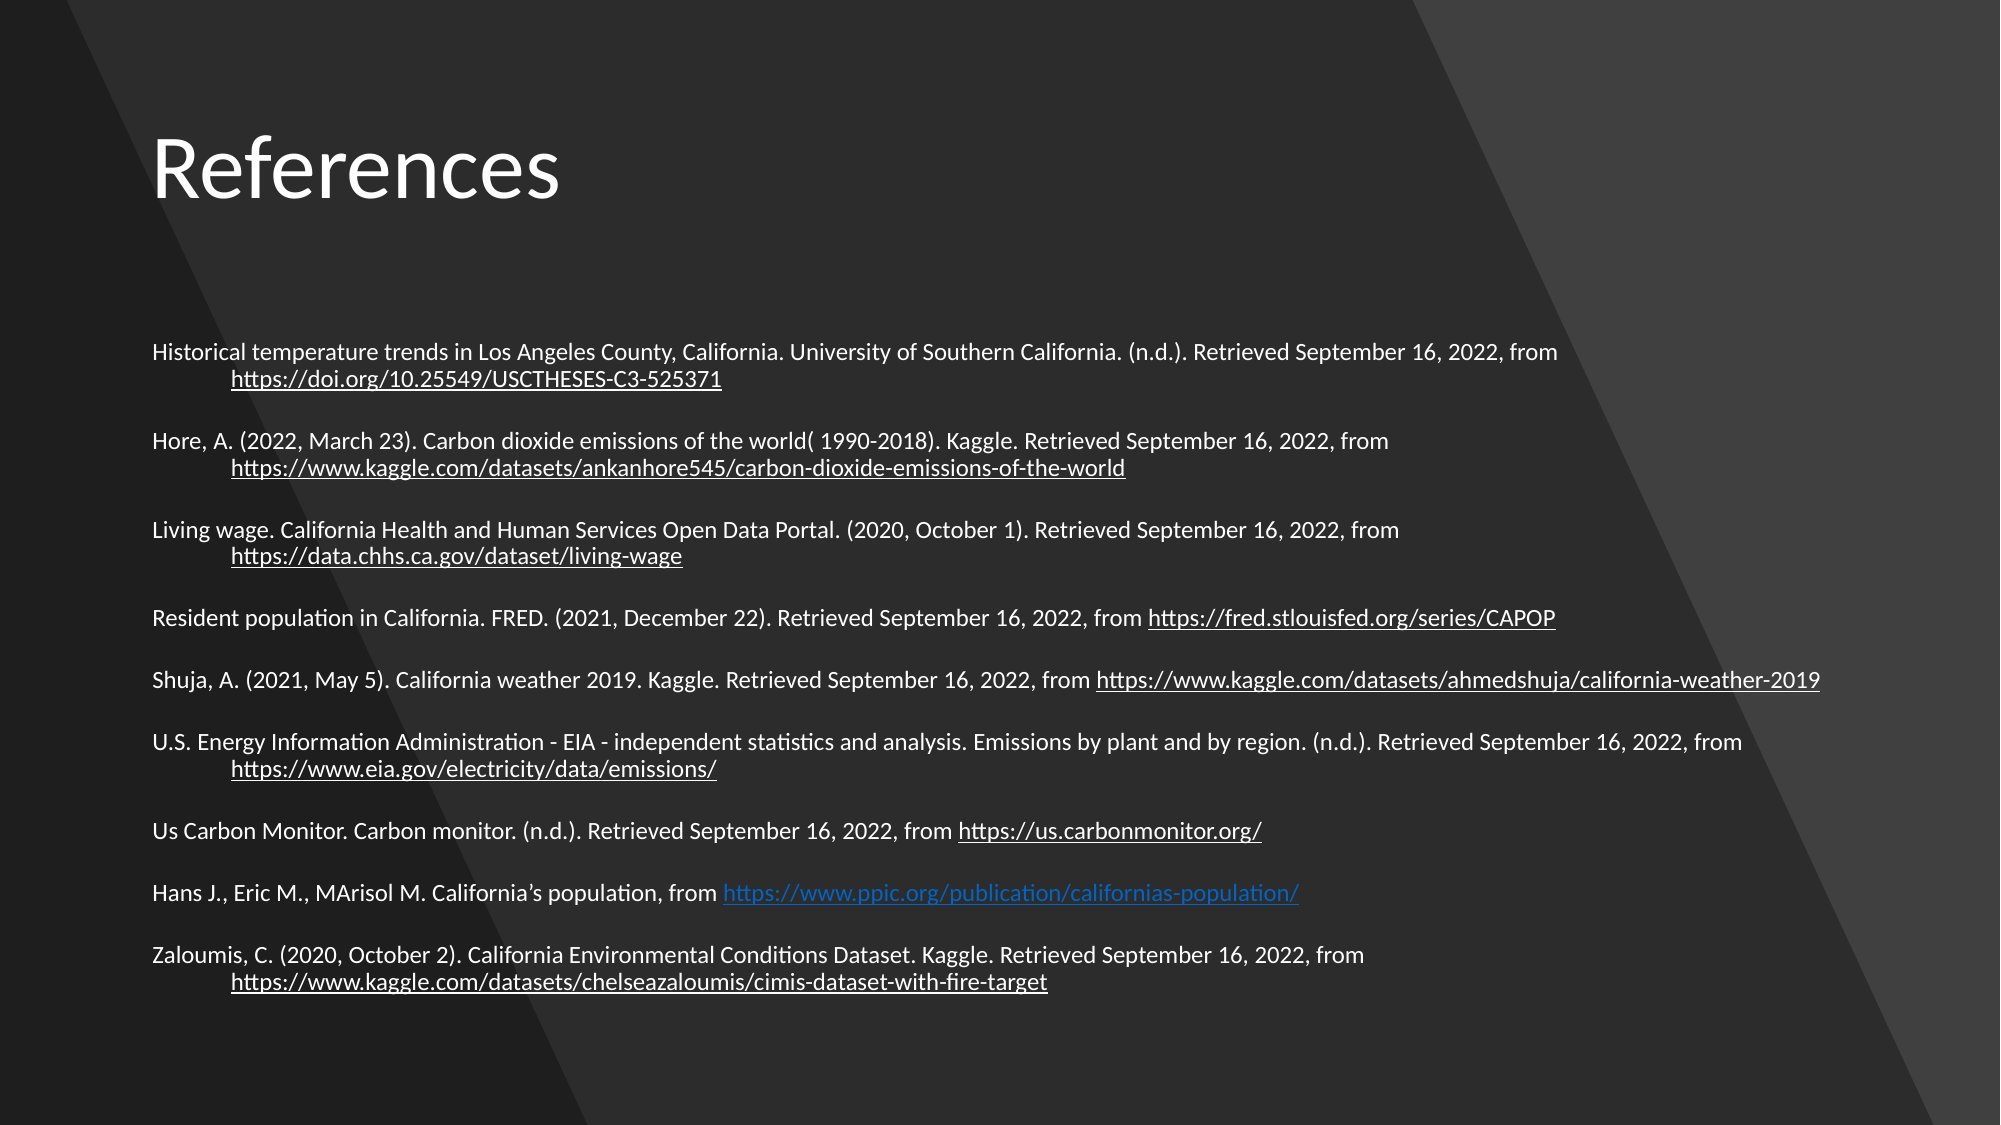

References
Historical temperature trends in Los Angeles County, California. University of Southern California. (n.d.). Retrieved September 16, 2022, from https://doi.org/10.25549/USCTHESES-C3-525371

Hore, A. (2022, March 23). Carbon dioxide emissions of the world( 1990-2018). Kaggle. Retrieved September 16, 2022, from https://www.kaggle.com/datasets/ankanhore545/carbon-dioxide-emissions-of-the-world

Living wage. California Health and Human Services Open Data Portal. (2020, October 1). Retrieved September 16, 2022, from https://data.chhs.ca.gov/dataset/living-wage

Resident population in California. FRED. (2021, December 22). Retrieved September 16, 2022, from https://fred.stlouisfed.org/series/CAPOP

Shuja, A. (2021, May 5). California weather 2019. Kaggle. Retrieved September 16, 2022, from https://www.kaggle.com/datasets/ahmedshuja/california-weather-2019

U.S. Energy Information Administration - EIA - independent statistics and analysis. Emissions by plant and by region. (n.d.). Retrieved September 16, 2022, from https://www.eia.gov/electricity/data/emissions/

Us Carbon Monitor. Carbon monitor. (n.d.). Retrieved September 16, 2022, from https://us.carbonmonitor.org/

Hans J., Eric M., MArisol M. California’s population, from https://www.ppic.org/publication/californias-population/

Zaloumis, C. (2020, October 2). California Environmental Conditions Dataset. Kaggle. Retrieved September 16, 2022, from https://www.kaggle.com/datasets/chelseazaloumis/cimis-dataset-with-fire-target